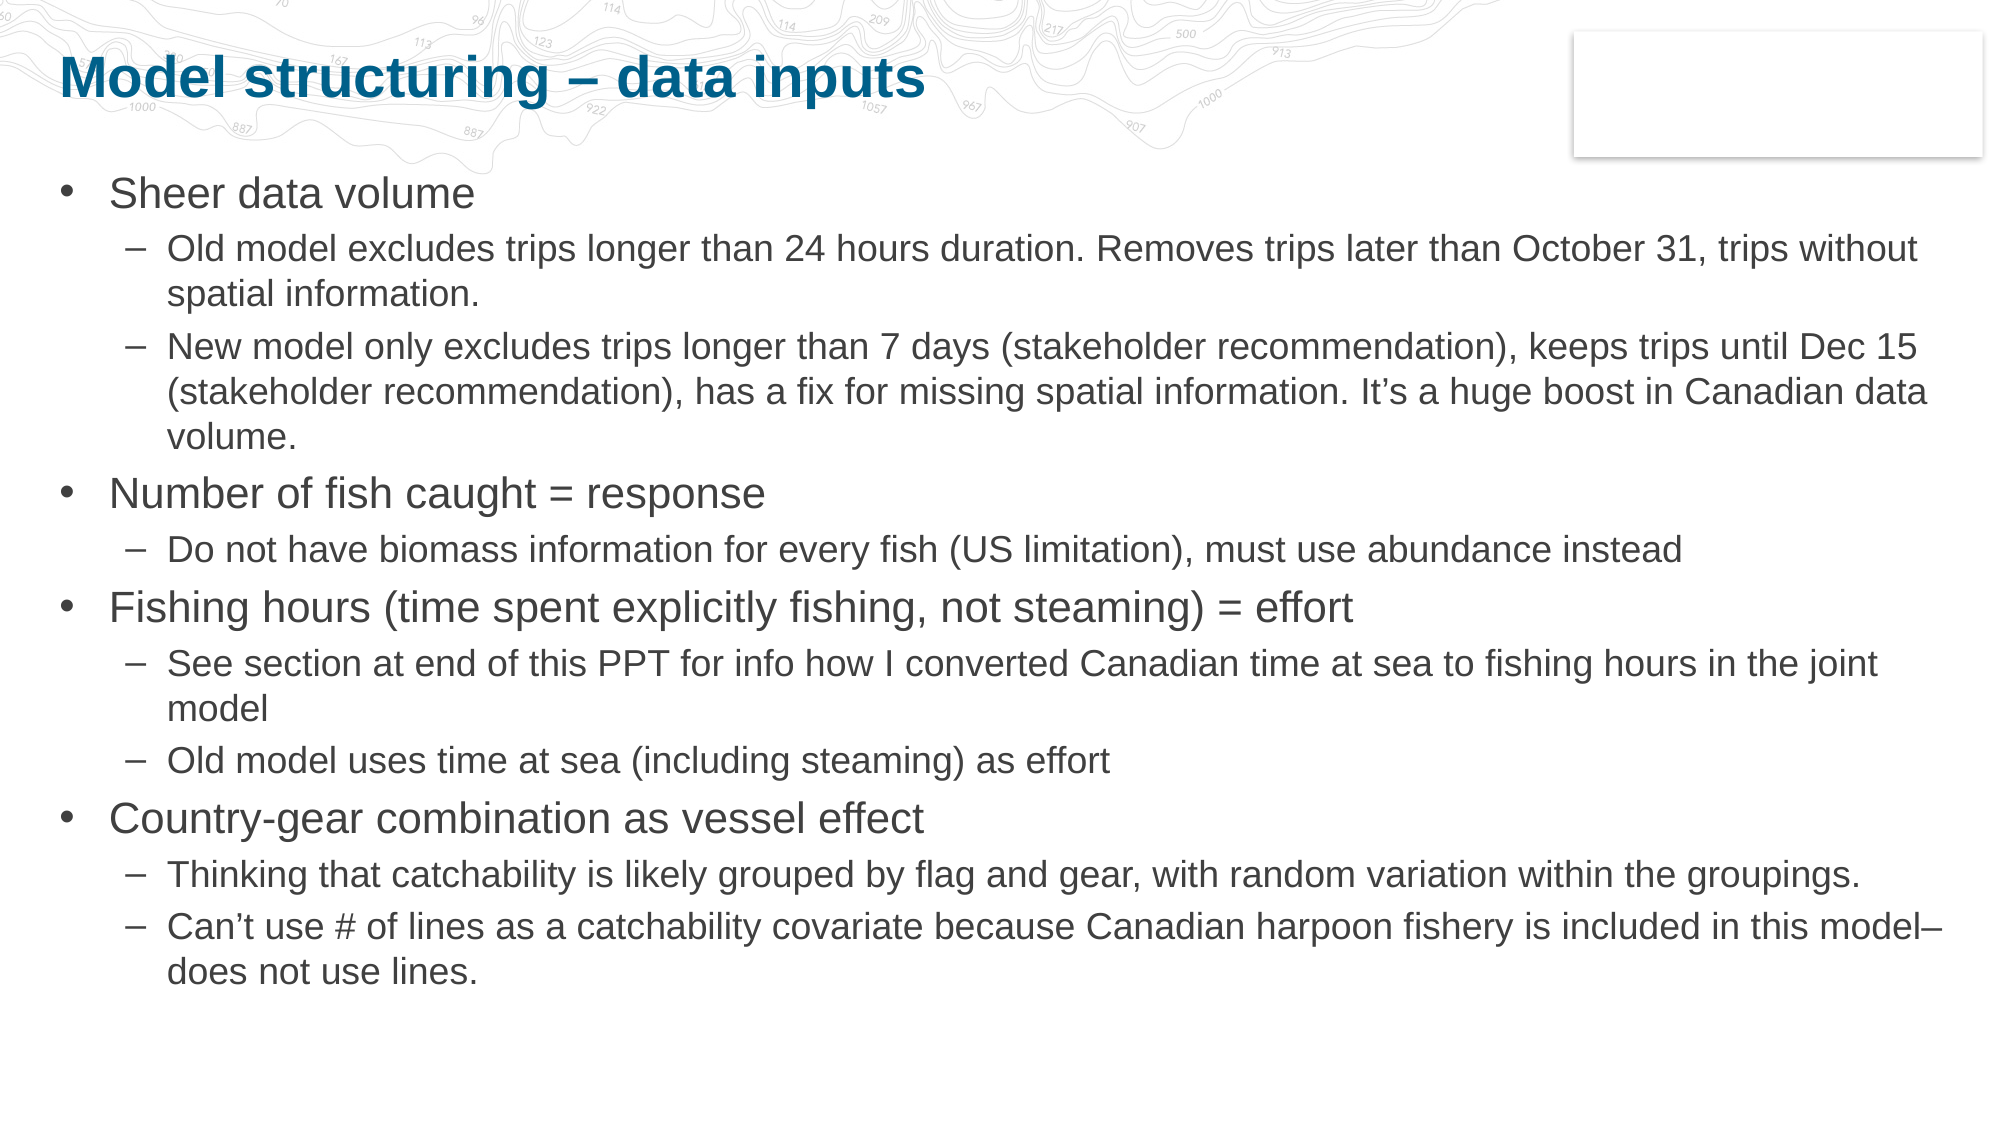

# Model structuring – data inputs

Sheer data volume
Old model excludes trips longer than 24 hours duration. Removes trips later than October 31, trips without spatial information.
New model only excludes trips longer than 7 days (stakeholder recommendation), keeps trips until Dec 15 (stakeholder recommendation), has a fix for missing spatial information. It’s a huge boost in Canadian data volume.
Number of fish caught = response
Do not have biomass information for every fish (US limitation), must use abundance instead
Fishing hours (time spent explicitly fishing, not steaming) = effort
See section at end of this PPT for info how I converted Canadian time at sea to fishing hours in the joint model
Old model uses time at sea (including steaming) as effort
Country-gear combination as vessel effect
Thinking that catchability is likely grouped by flag and gear, with random variation within the groupings.
Can’t use # of lines as a catchability covariate because Canadian harpoon fishery is included in this model– does not use lines.